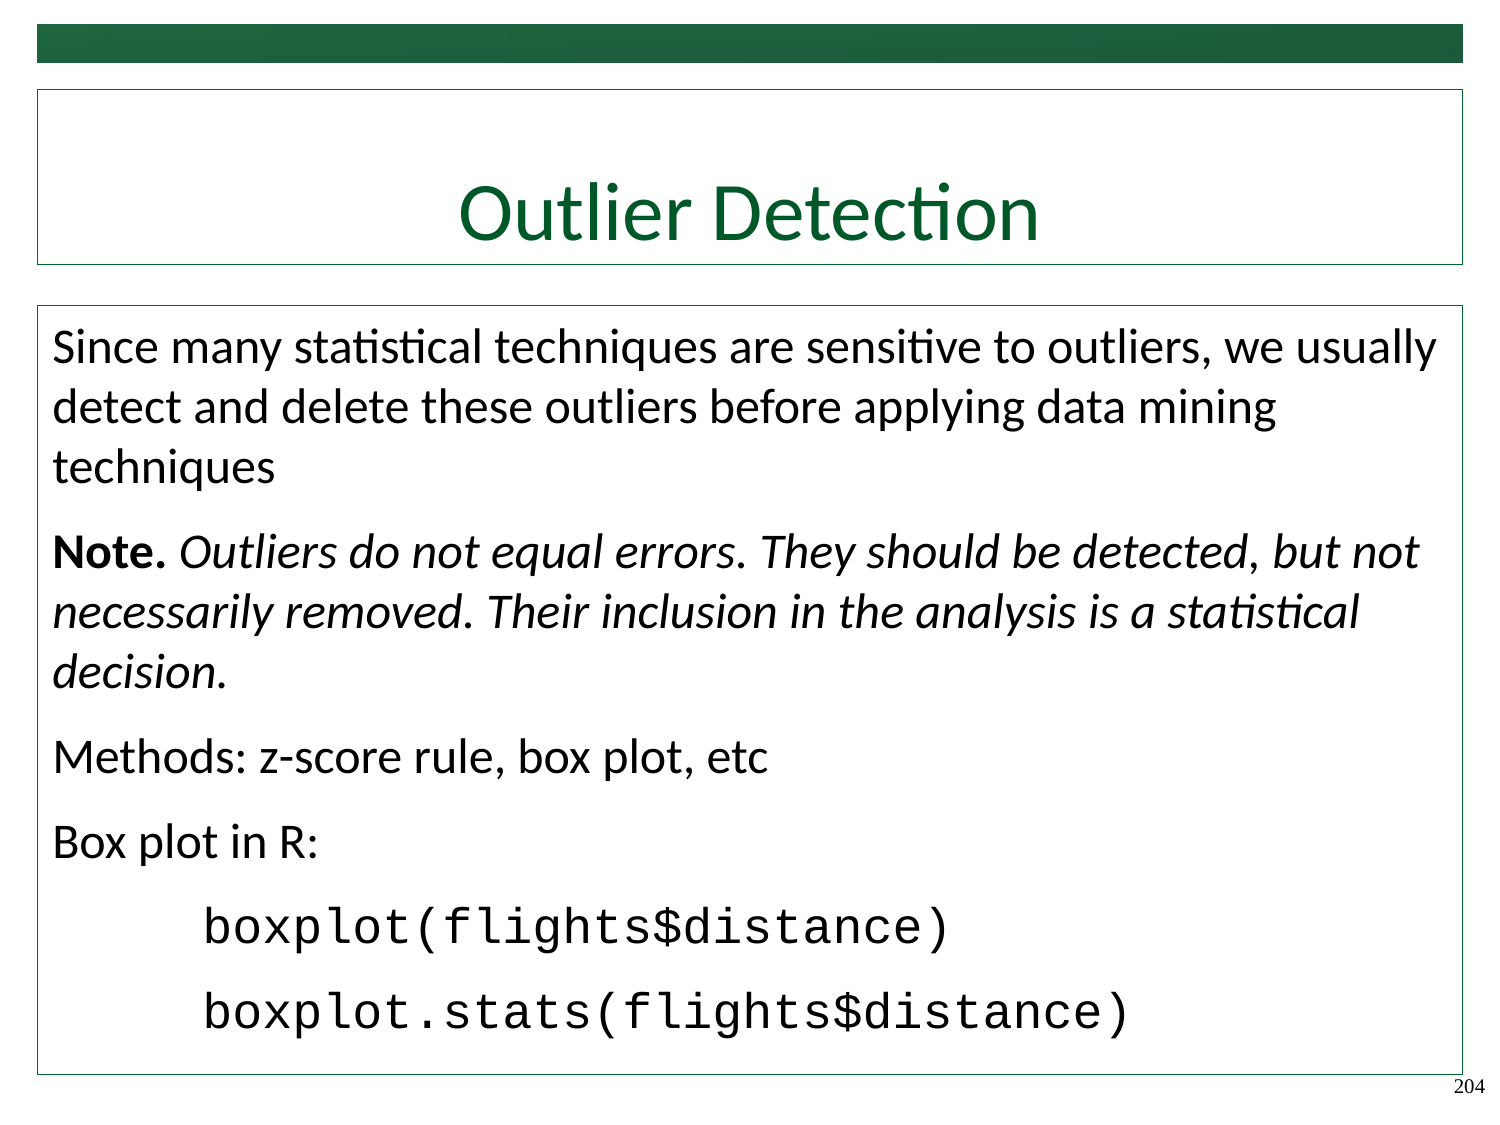

# Outlier Detection
Since many statistical techniques are sensitive to outliers, we usually detect and delete these outliers before applying data mining techniques
Note. Outliers do not equal errors. They should be detected, but not necessarily removed. Their inclusion in the analysis is a statistical decision.
Methods: z-score rule, box plot, etc
Box plot in R:
	boxplot(flights$distance)
	boxplot.stats(flights$distance)
204